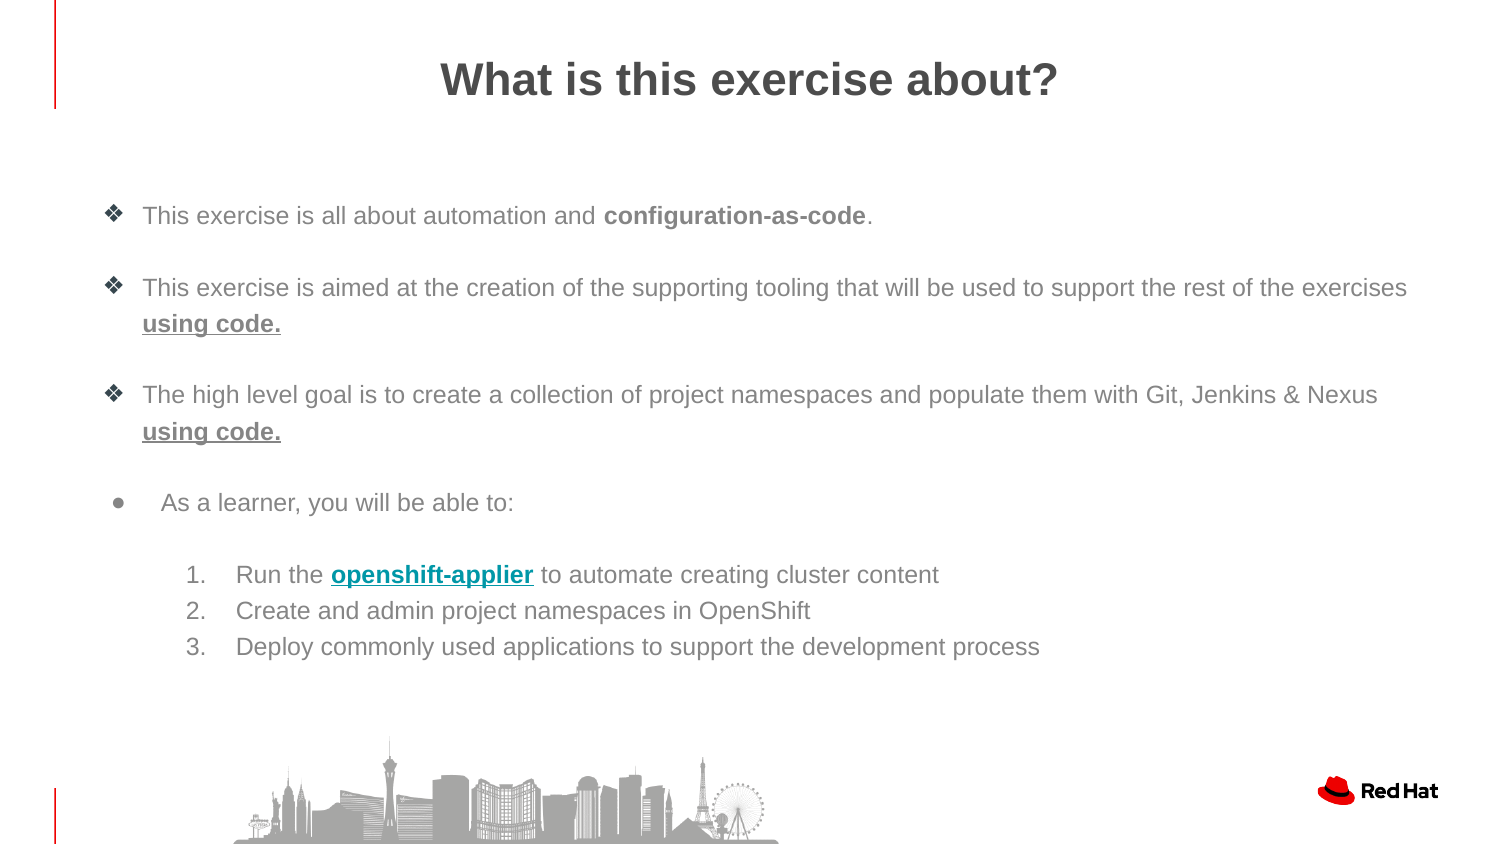

# What is this exercise about?

This exercise is all about automation and configuration-as-code.

This exercise is aimed at the creation of the supporting tooling that will be used to support the rest of the exercises using code.

The high level goal is to create a collection of project namespaces and populate them with Git, Jenkins & Nexus using code.

As a learner, you will be able to:

Run the openshift-applier to automate creating cluster content
Create and admin project namespaces in OpenShift
Deploy commonly used applications to support the development process